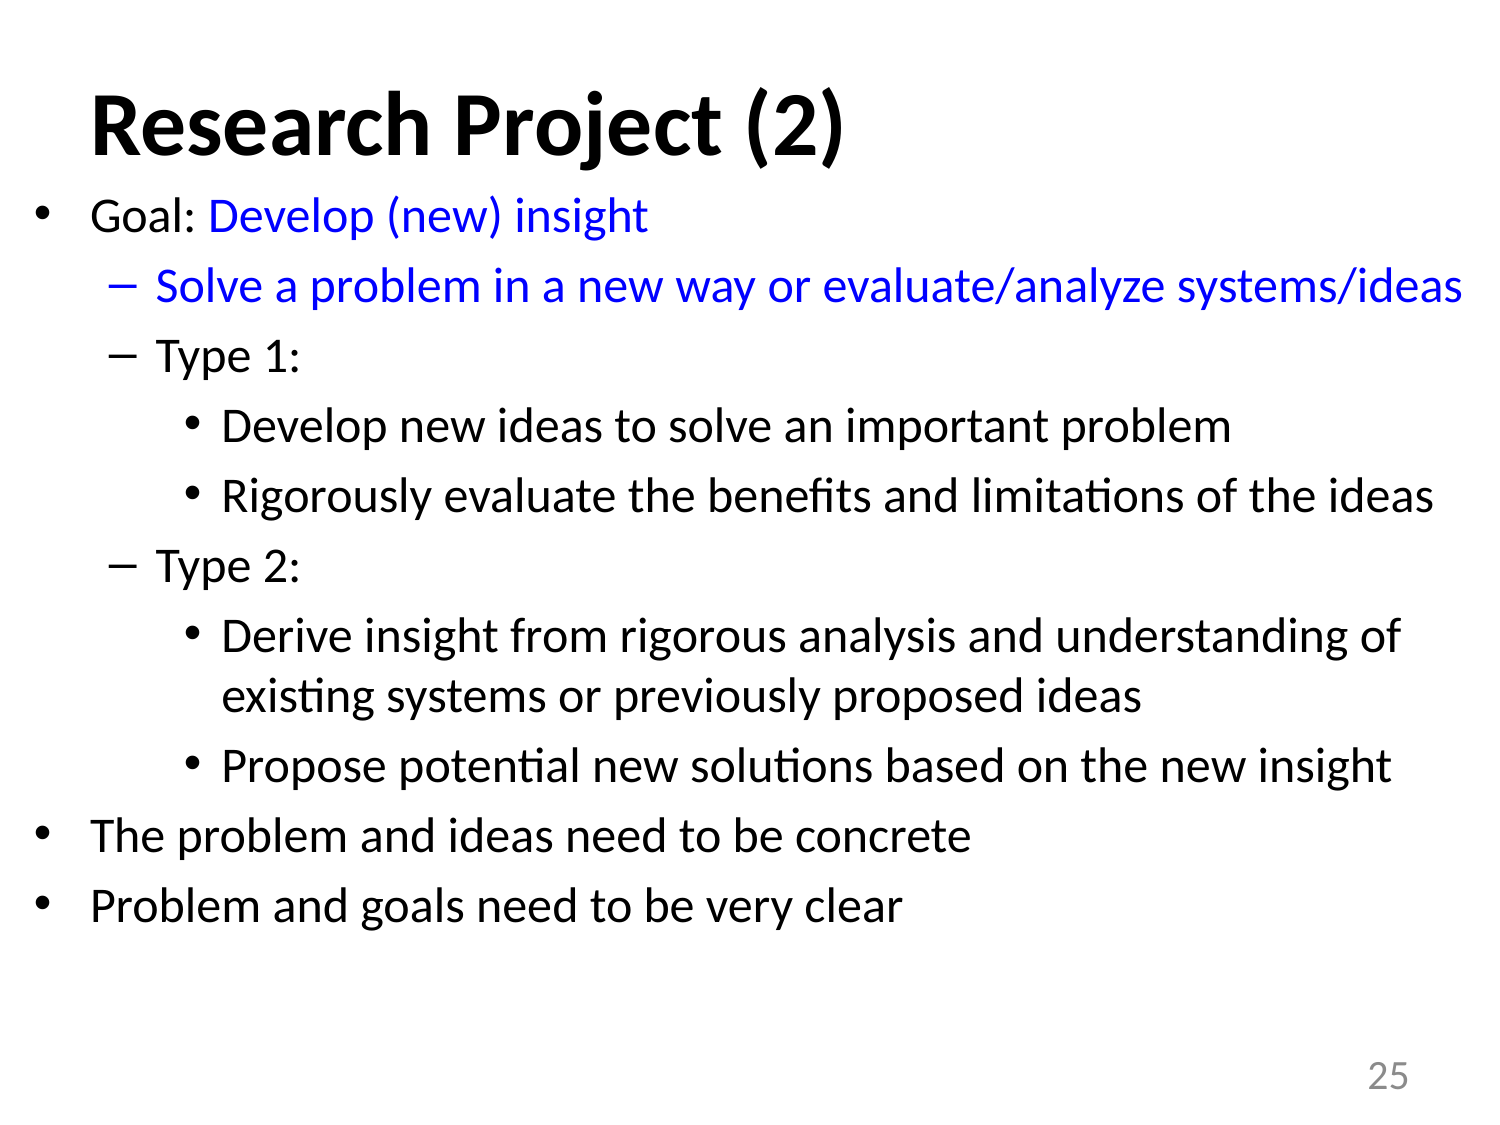

# Research Project (2)
Goal: Develop (new) insight
Solve a problem in a new way or evaluate/analyze systems/ideas
Type 1:
Develop new ideas to solve an important problem
Rigorously evaluate the benefits and limitations of the ideas
Type 2:
Derive insight from rigorous analysis and understanding of existing systems or previously proposed ideas
Propose potential new solutions based on the new insight
The problem and ideas need to be concrete
Problem and goals need to be very clear

25